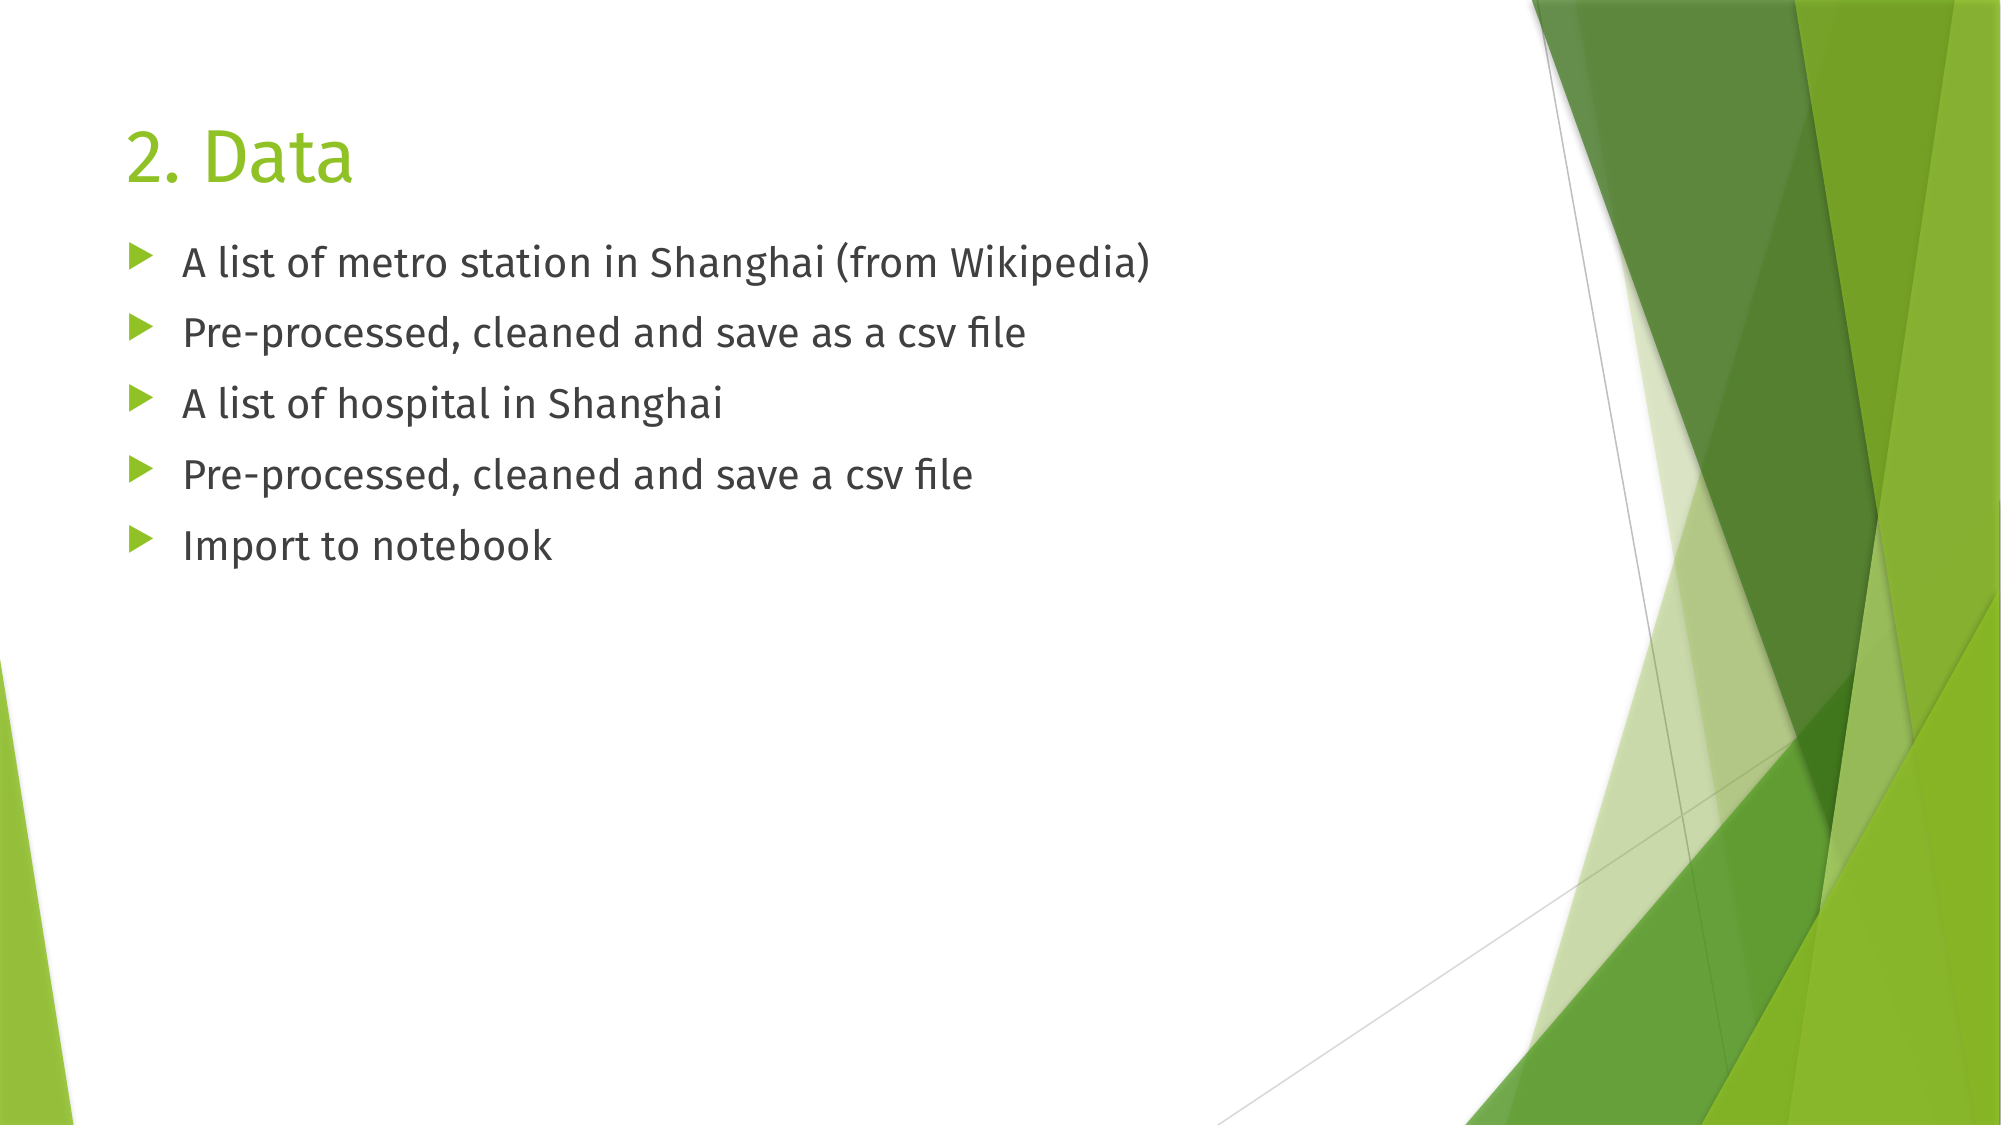

# 2. Data
A list of metro station in Shanghai (from Wikipedia)
Pre-processed, cleaned and save as a csv file
A list of hospital in Shanghai
Pre-processed, cleaned and save a csv file
Import to notebook